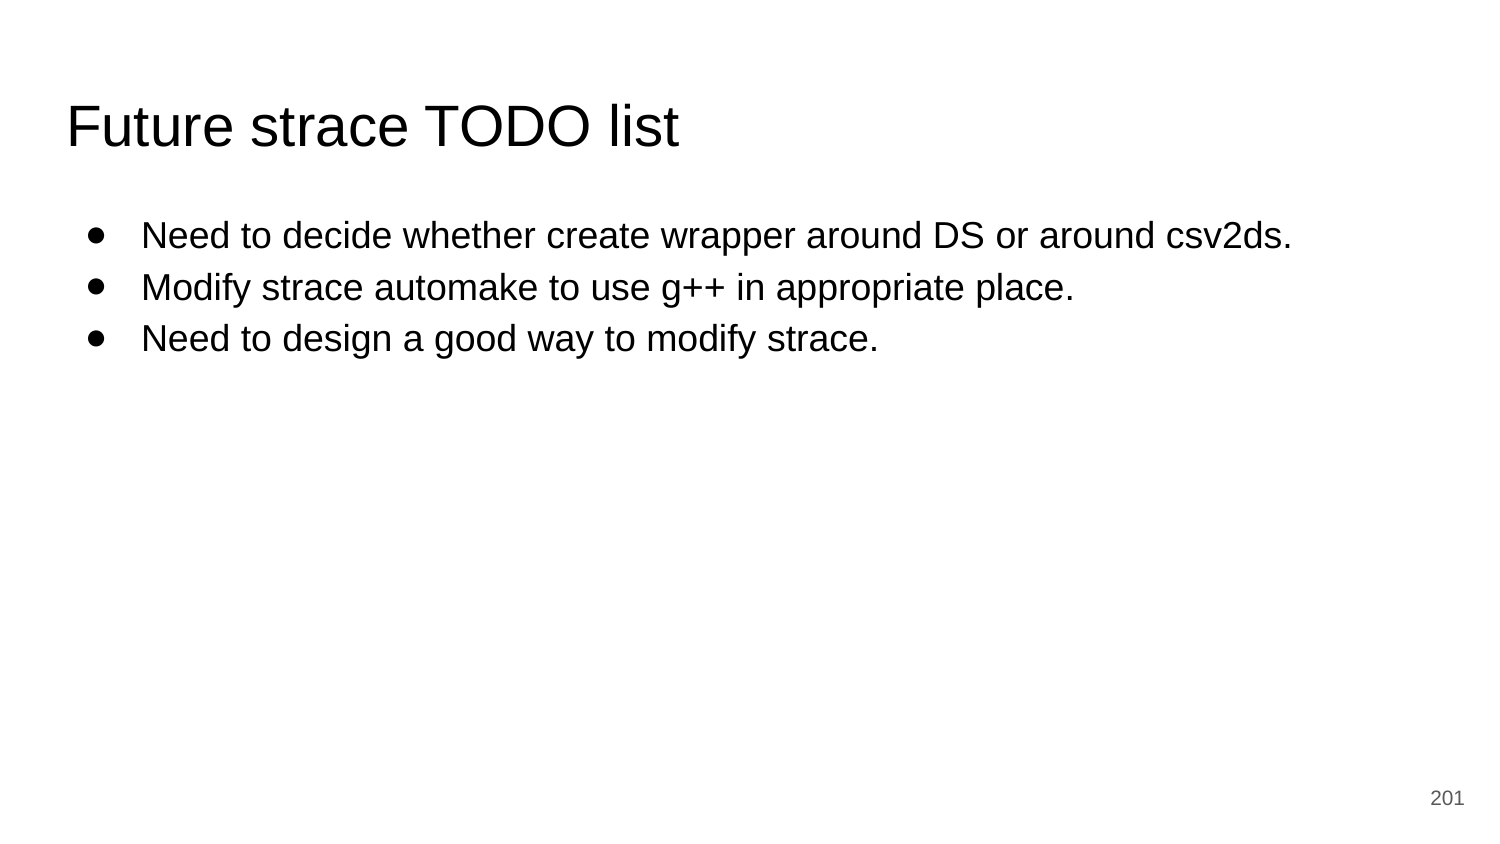

# Future strace TODO list
Need to decide whether create wrapper around DS or around csv2ds.
Modify strace automake to use g++ in appropriate place.
Need to design a good way to modify strace.
201